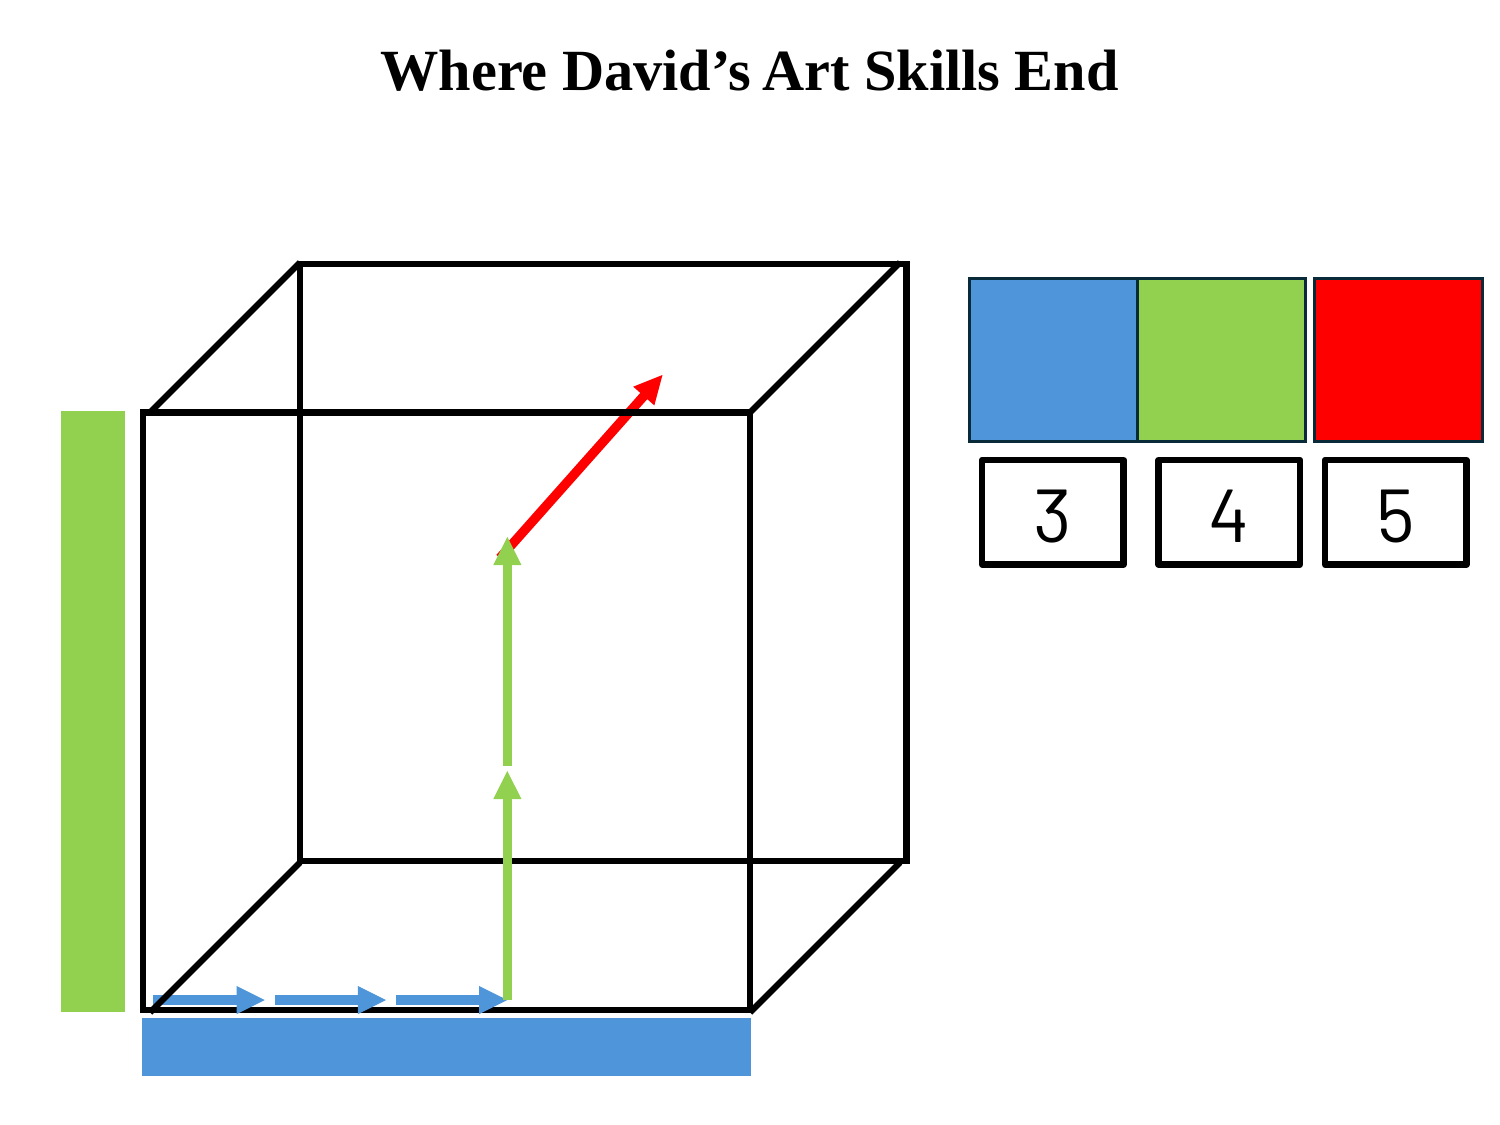

Where David’s Art Skills End

3
4
5